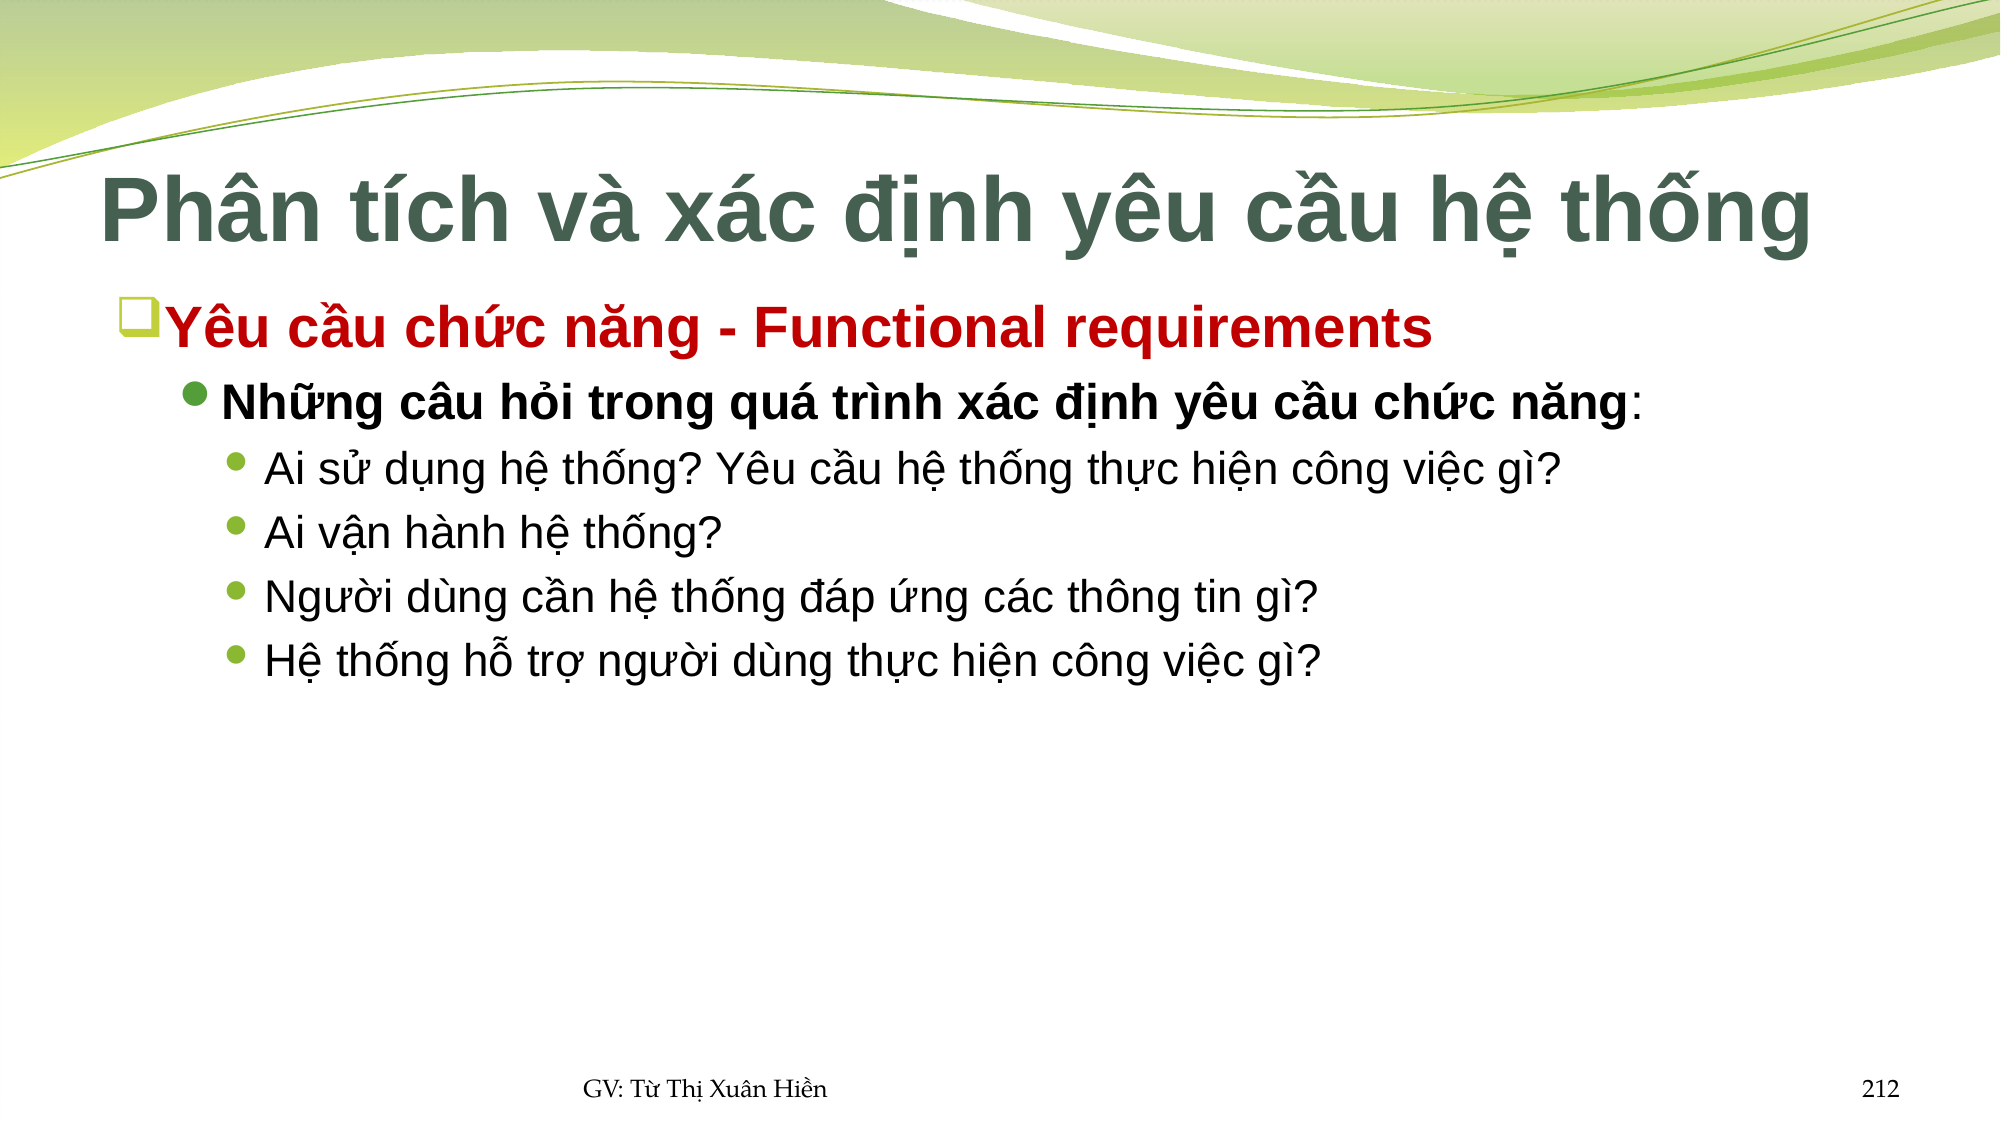

# Phân tích và xác định yêu cầu hệ thống
Yêu cầu chức năng - Functional requirements
Những câu hỏi trong quá trình xác định yêu cầu chức năng:
Ai sử dụng hệ thống? Yêu cầu hệ thống thực hiện công việc gì?
Ai vận hành hệ thống?
Người dùng cần hệ thống đáp ứng các thông tin gì?
Hệ thống hỗ trợ người dùng thực hiện công việc gì?

GV: Từ Thị Xuân Hiền
212